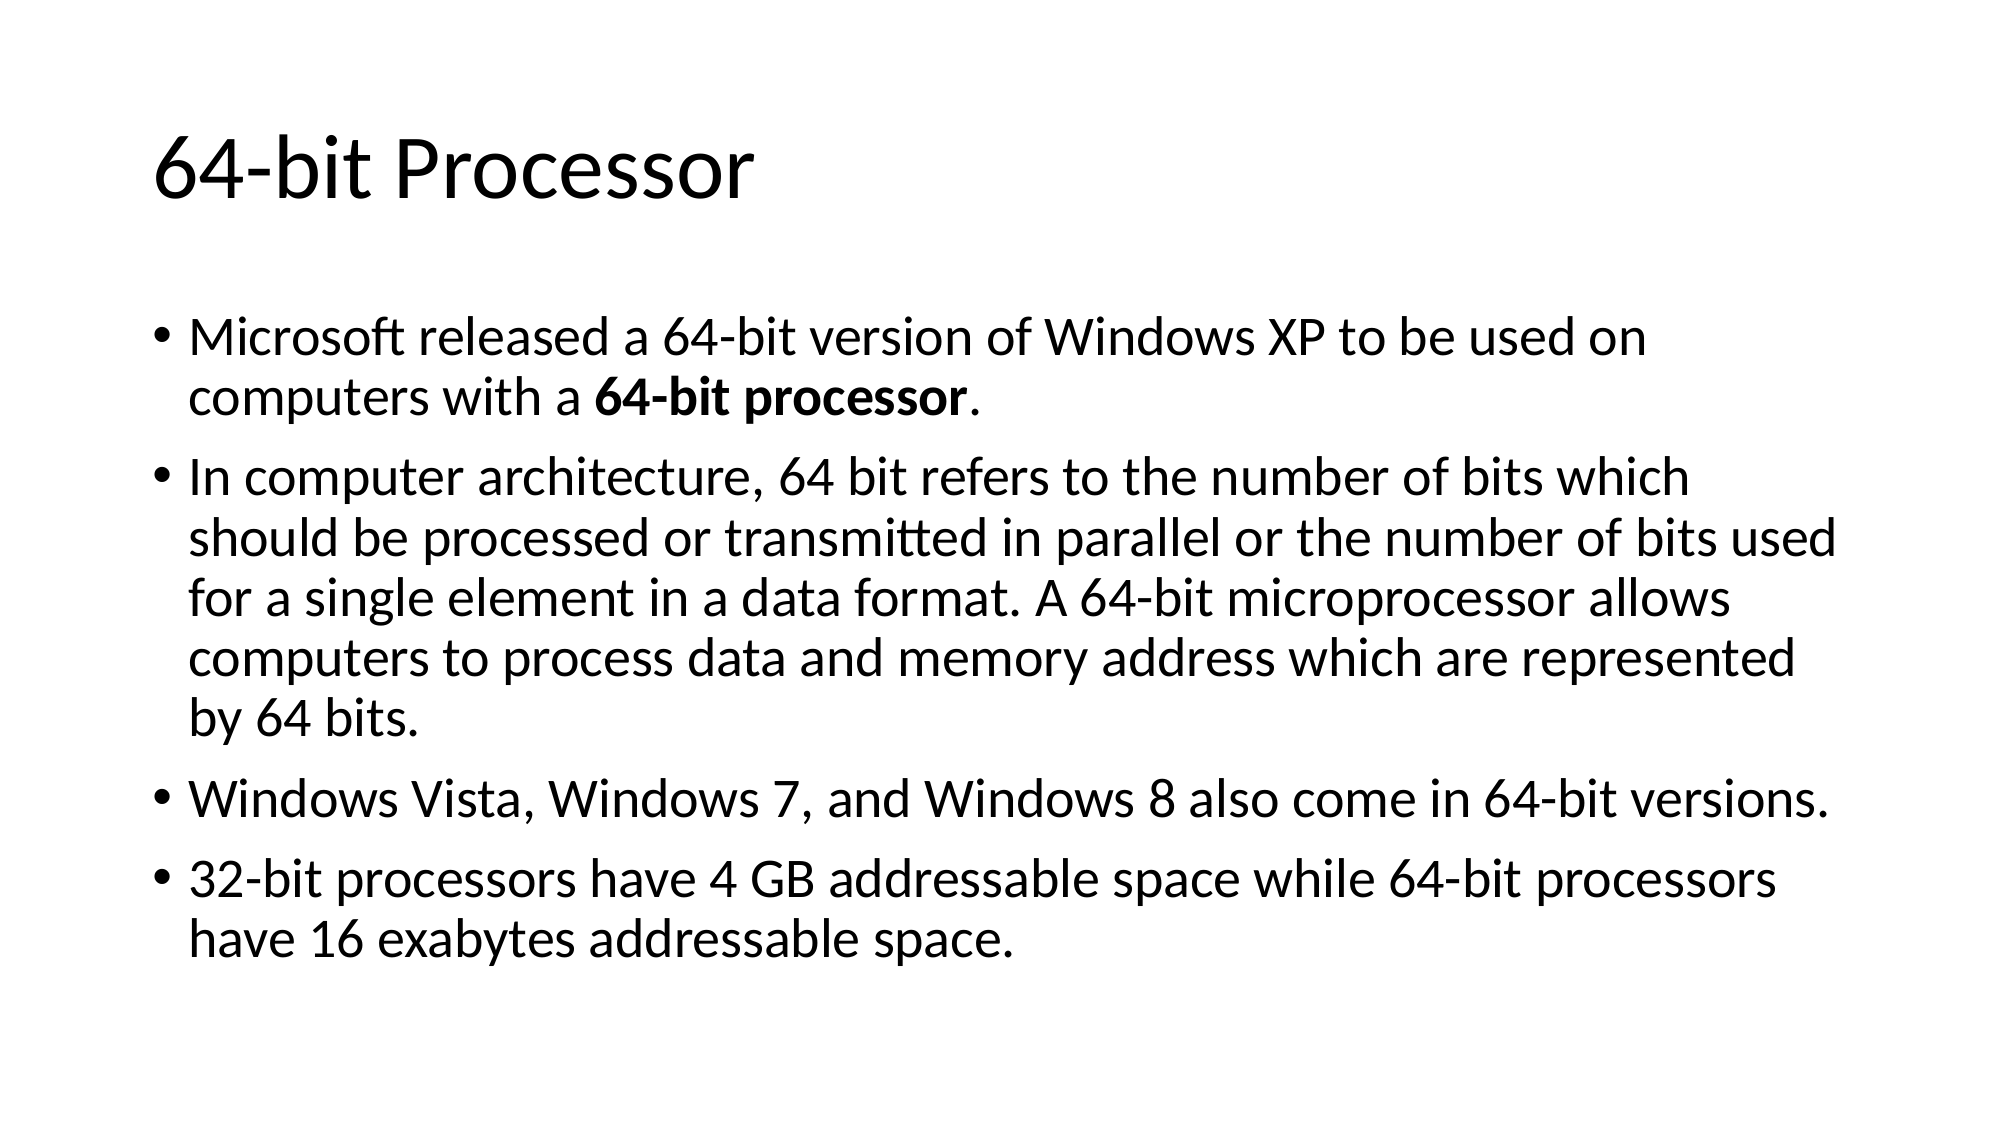

# 64-bit Processor
Microsoft released a 64-bit version of Windows XP to be used on computers with a 64-bit processor.
In computer architecture, 64 bit refers to the number of bits which should be processed or transmitted in parallel or the number of bits used for a single element in a data format. A 64-bit microprocessor allows computers to process data and memory address which are represented by 64 bits.
Windows Vista, Windows 7, and Windows 8 also come in 64-bit versions.
32-bit processors have 4 GB addressable space while 64-bit processors have 16 exabytes addressable space.